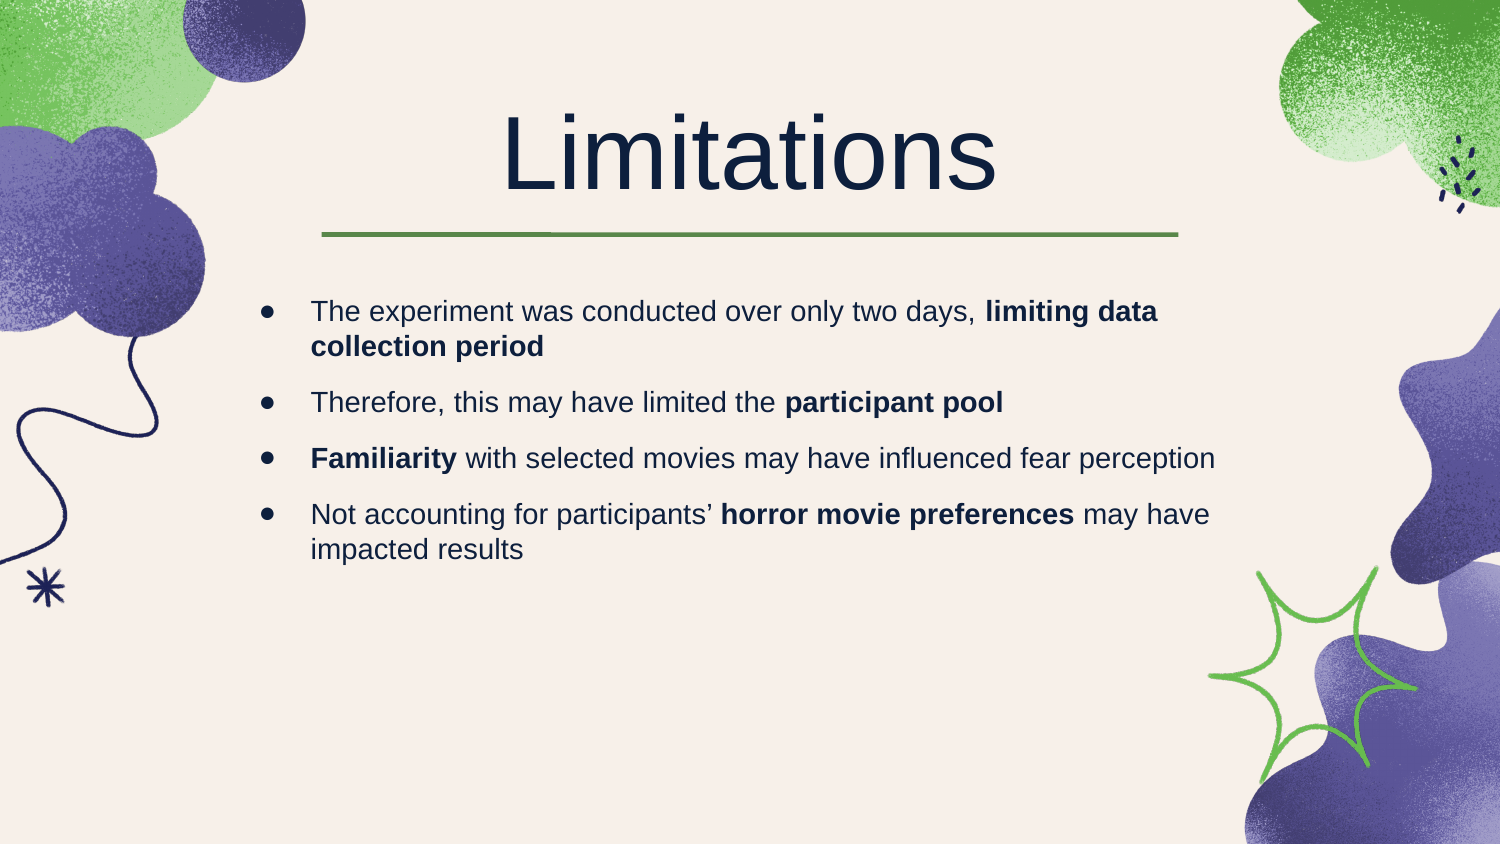

Limitations
The experiment was conducted over only two days, limiting data collection period
Therefore, this may have limited the participant pool
Familiarity with selected movies may have influenced fear perception
Not accounting for participants’ horror movie preferences may have impacted results